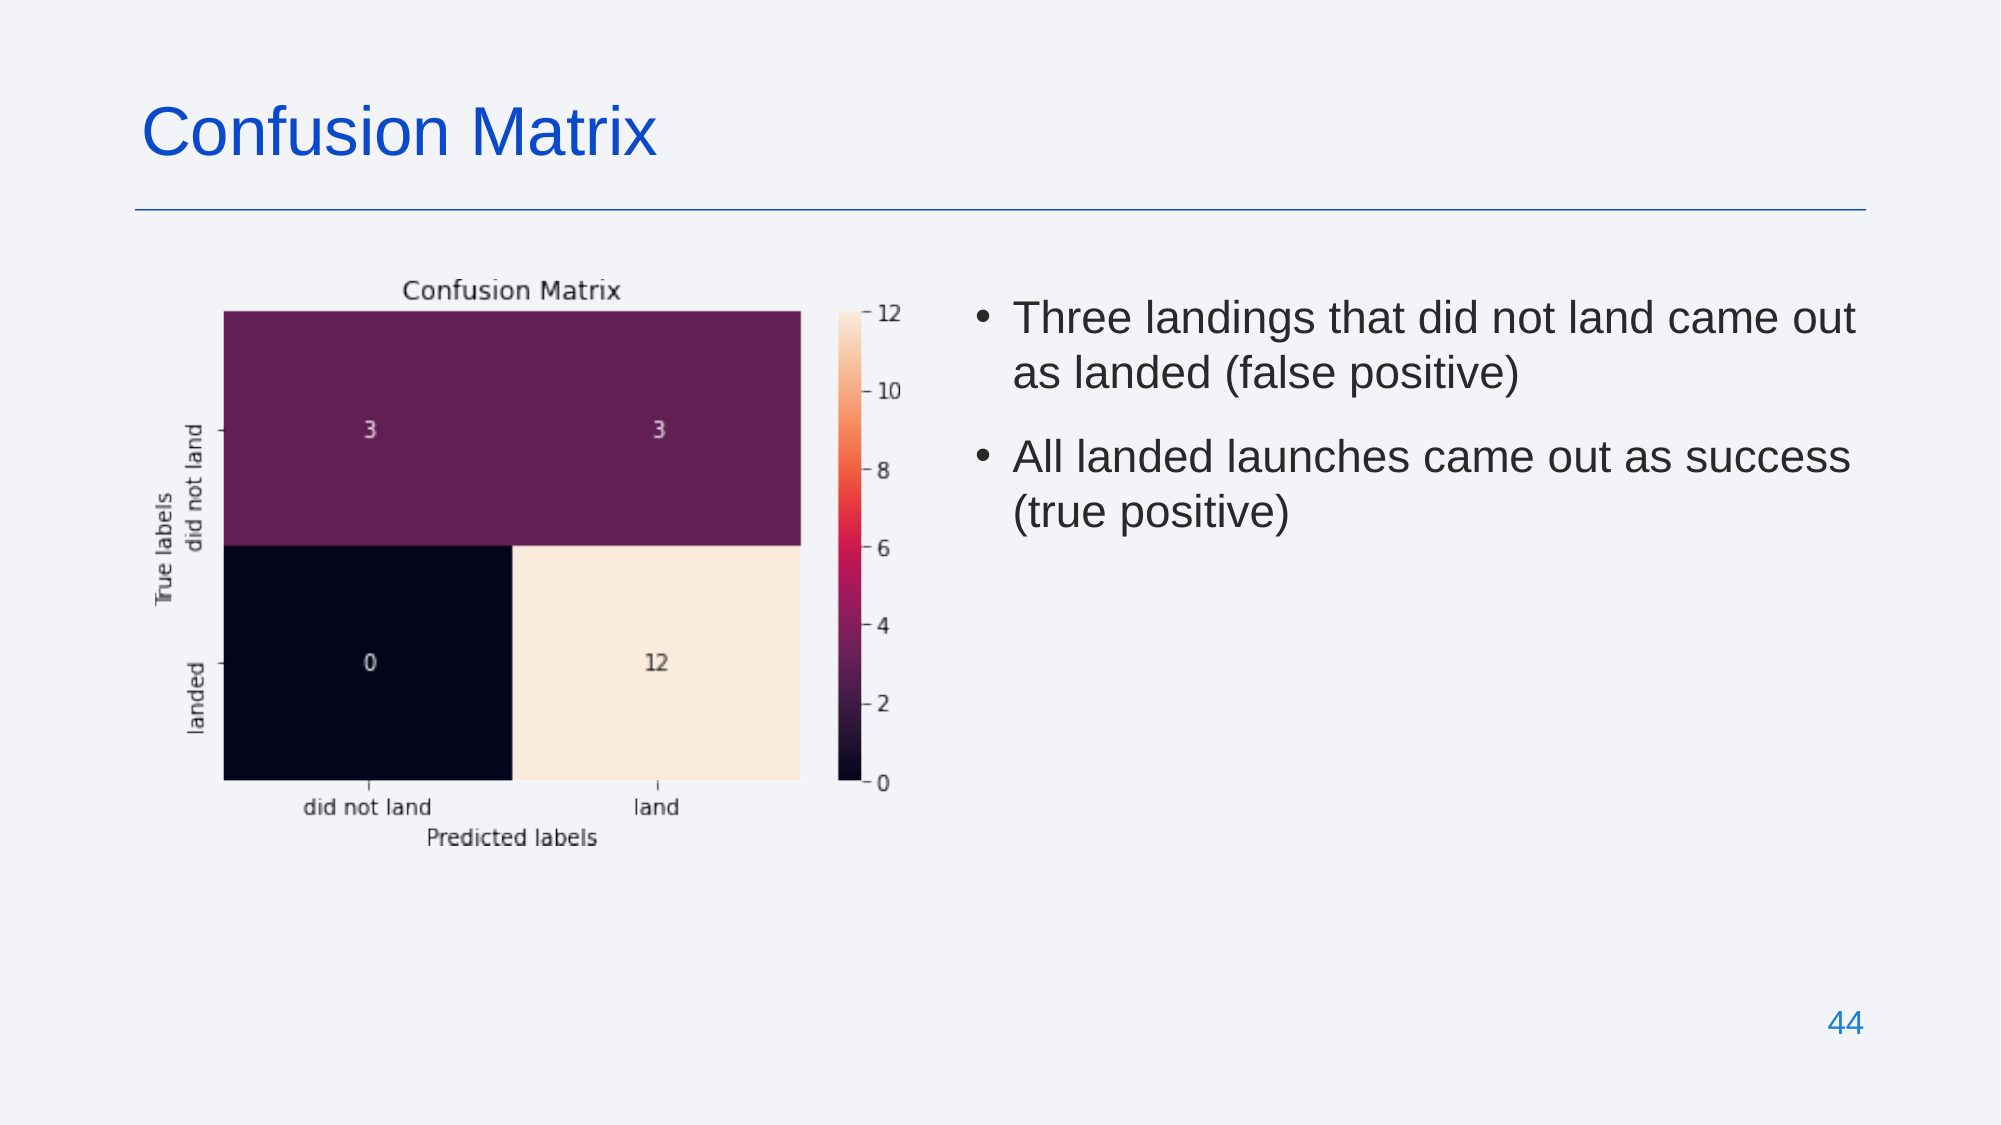

Confusion Matrix

Three landings that did not land came out as landed (false positive)
All landed launches came out as success (true positive)
44